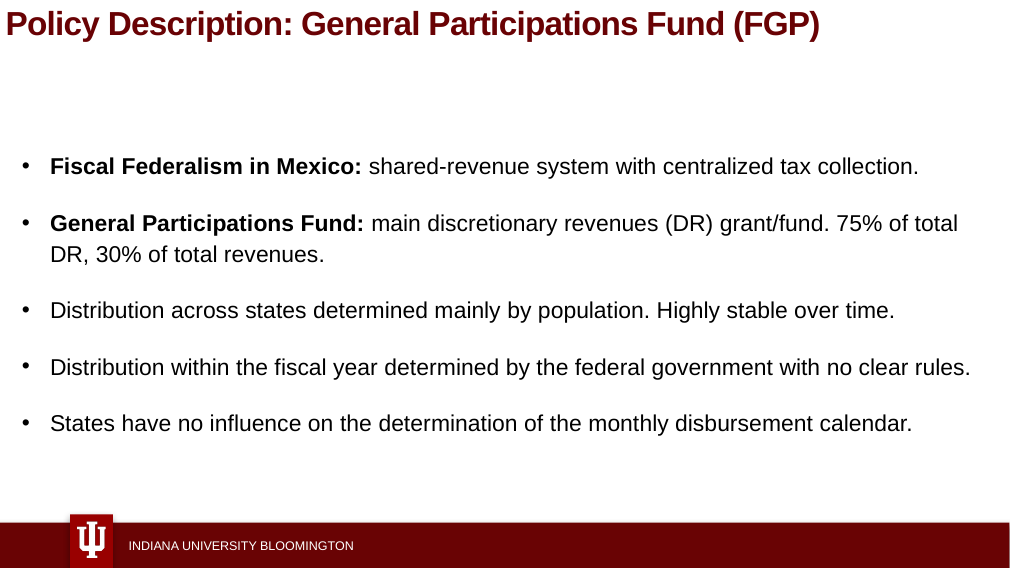

Policy Description: General Participations Fund (FGP)
Fiscal Federalism in Mexico: shared-revenue system with centralized tax collection.
General Participations Fund: main discretionary revenues (DR) grant/fund. 75% of total DR, 30% of total revenues.
Distribution across states determined mainly by population. Highly stable over time.
Distribution within the fiscal year determined by the federal government with no clear rules.
States have no influence on the determination of the monthly disbursement calendar.